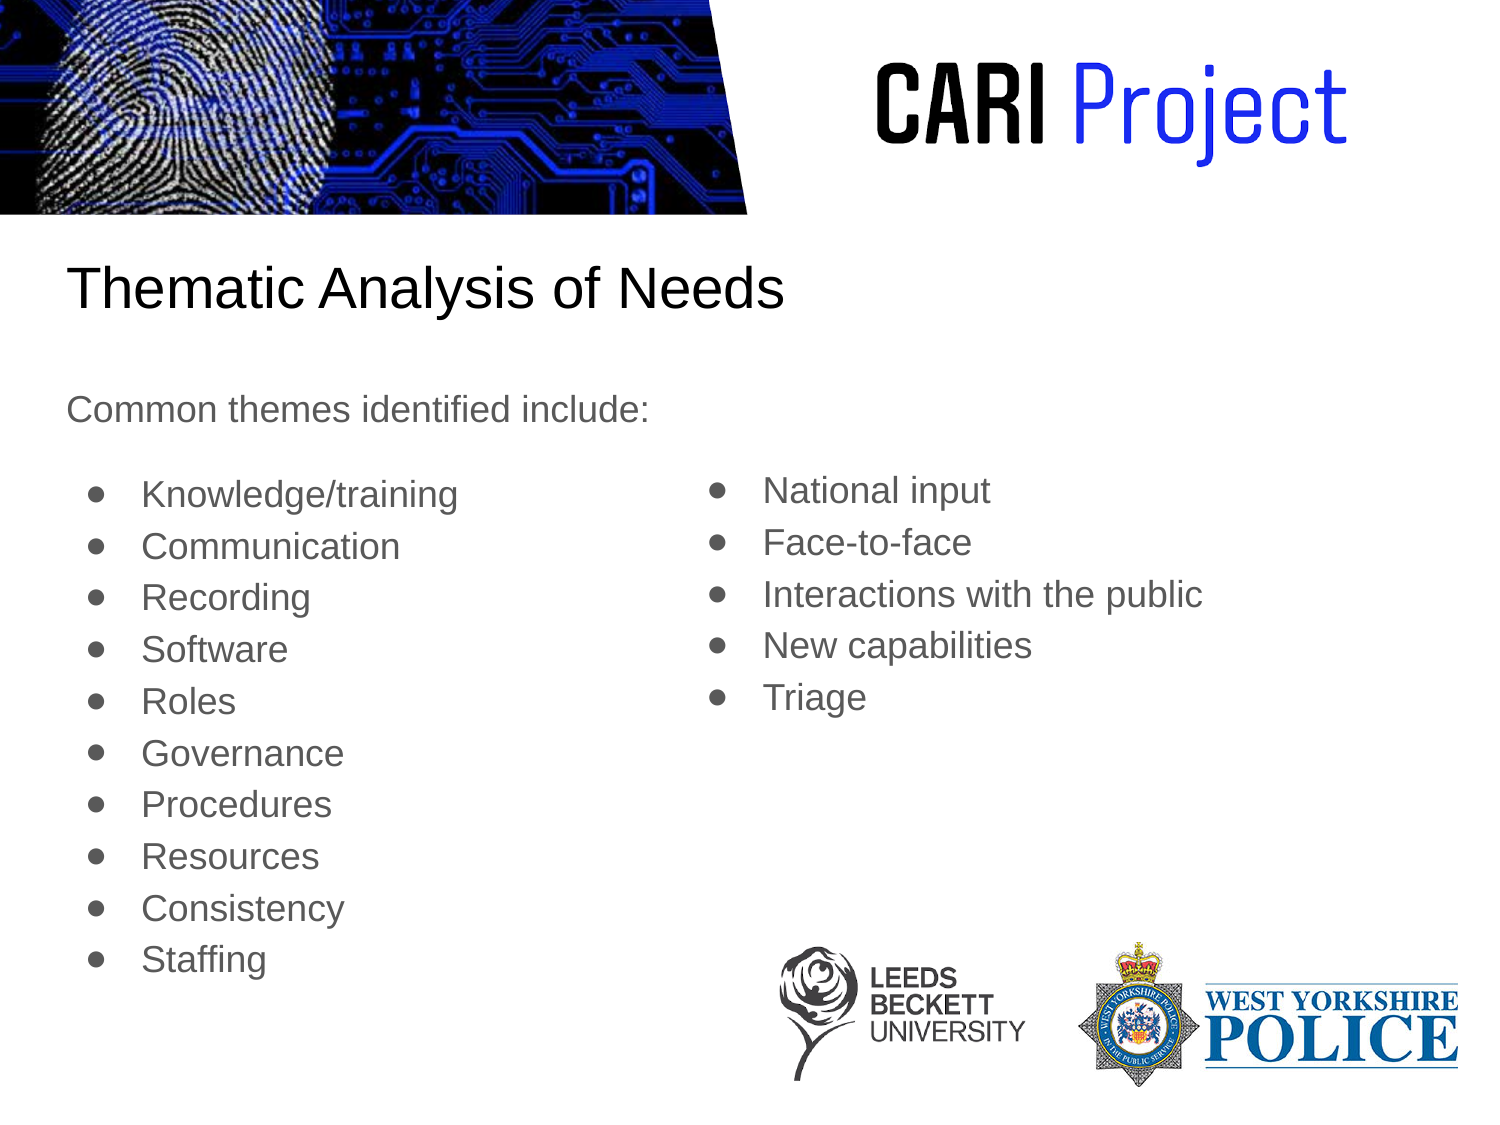

# Thematic Analysis of Needs

National input
Face-to-face
Interactions with the public
New capabilities
Triage
Common themes identified include:
Knowledge/training
Communication
Recording
Software
Roles
Governance
Procedures
Resources
Consistency
Staffing